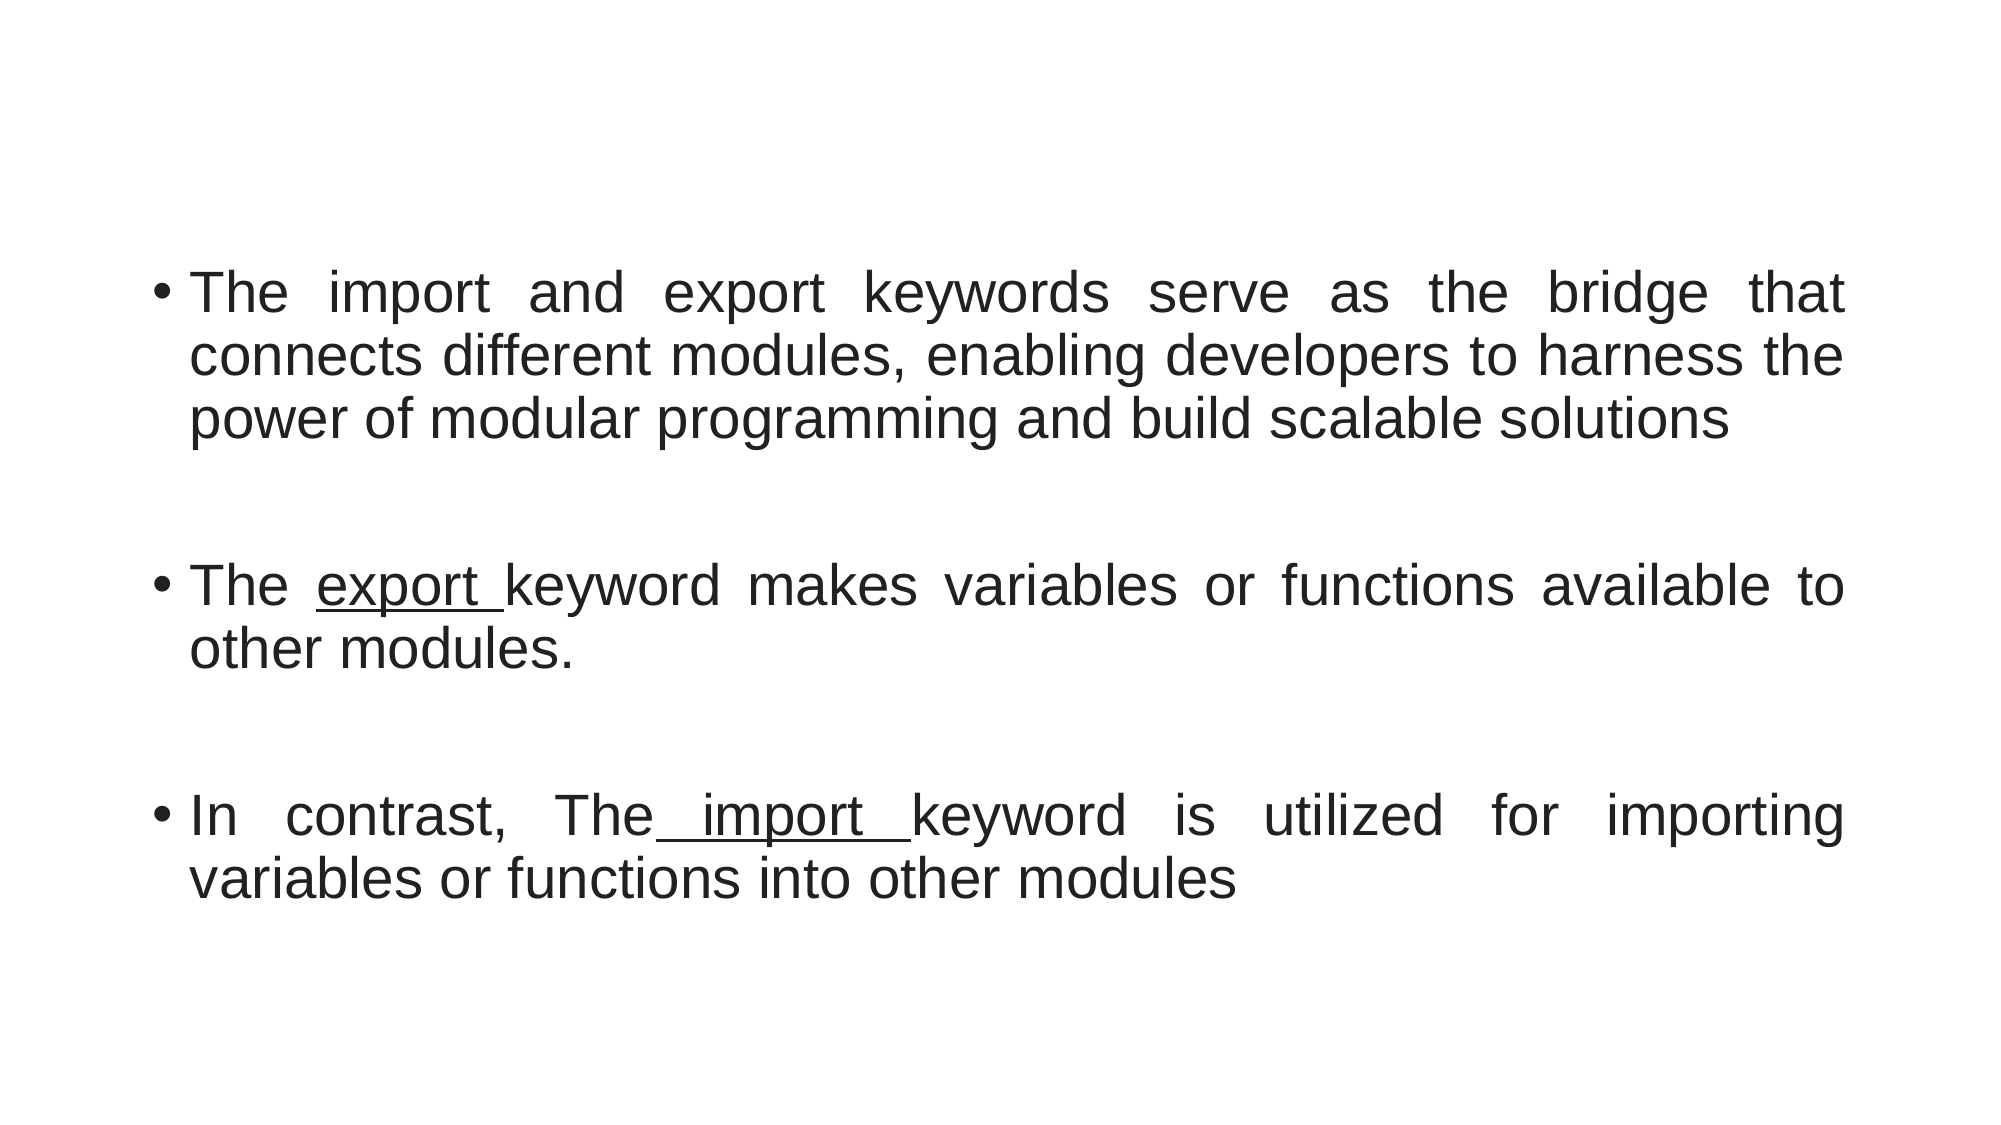

The import and export keywords serve as the bridge that connects different modules, enabling developers to harness the power of modular programming and build scalable solutions

The export keyword makes variables or functions available to other modules.

In contrast, The import keyword is utilized for importing variables or functions into other modules